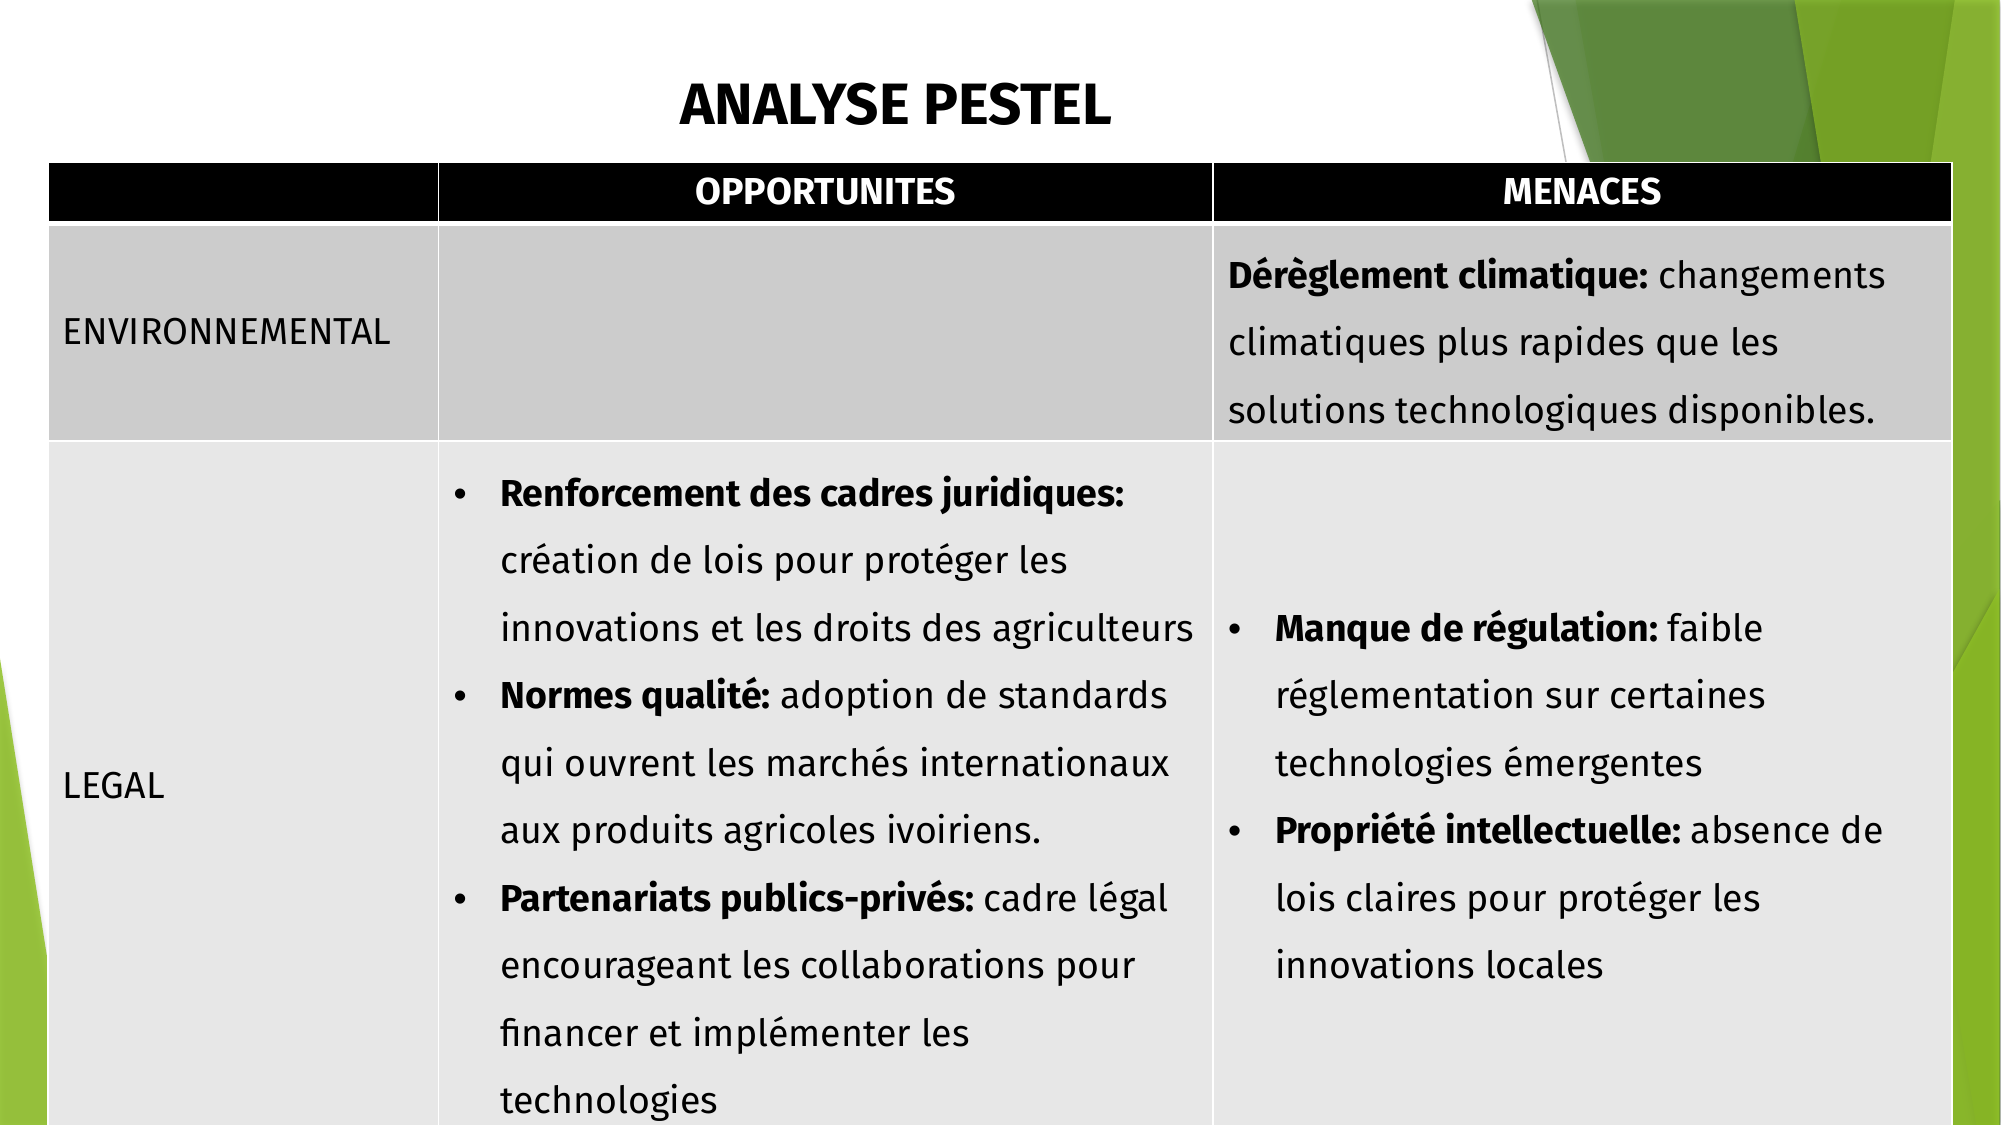

ANALYSE PESTEL
|  | OPPORTUNITES | MENACES |
| --- | --- | --- |
| ENVIRONNEMENTAL |  | Dérèglement climatique: changements climatiques plus rapides que les solutions technologiques disponibles. |
| LEGAL | Renforcement des cadres juridiques: création de lois pour protéger les innovations et les droits des agriculteurs Normes qualité: adoption de standards qui ouvrent les marchés internationaux aux produits agricoles ivoiriens. Partenariats publics-privés: cadre légal encourageant les collaborations pour financer et implémenter les technologies | Manque de régulation: faible réglementation sur certaines technologies émergentes Propriété intellectuelle: absence de lois claires pour protéger les innovations locales |